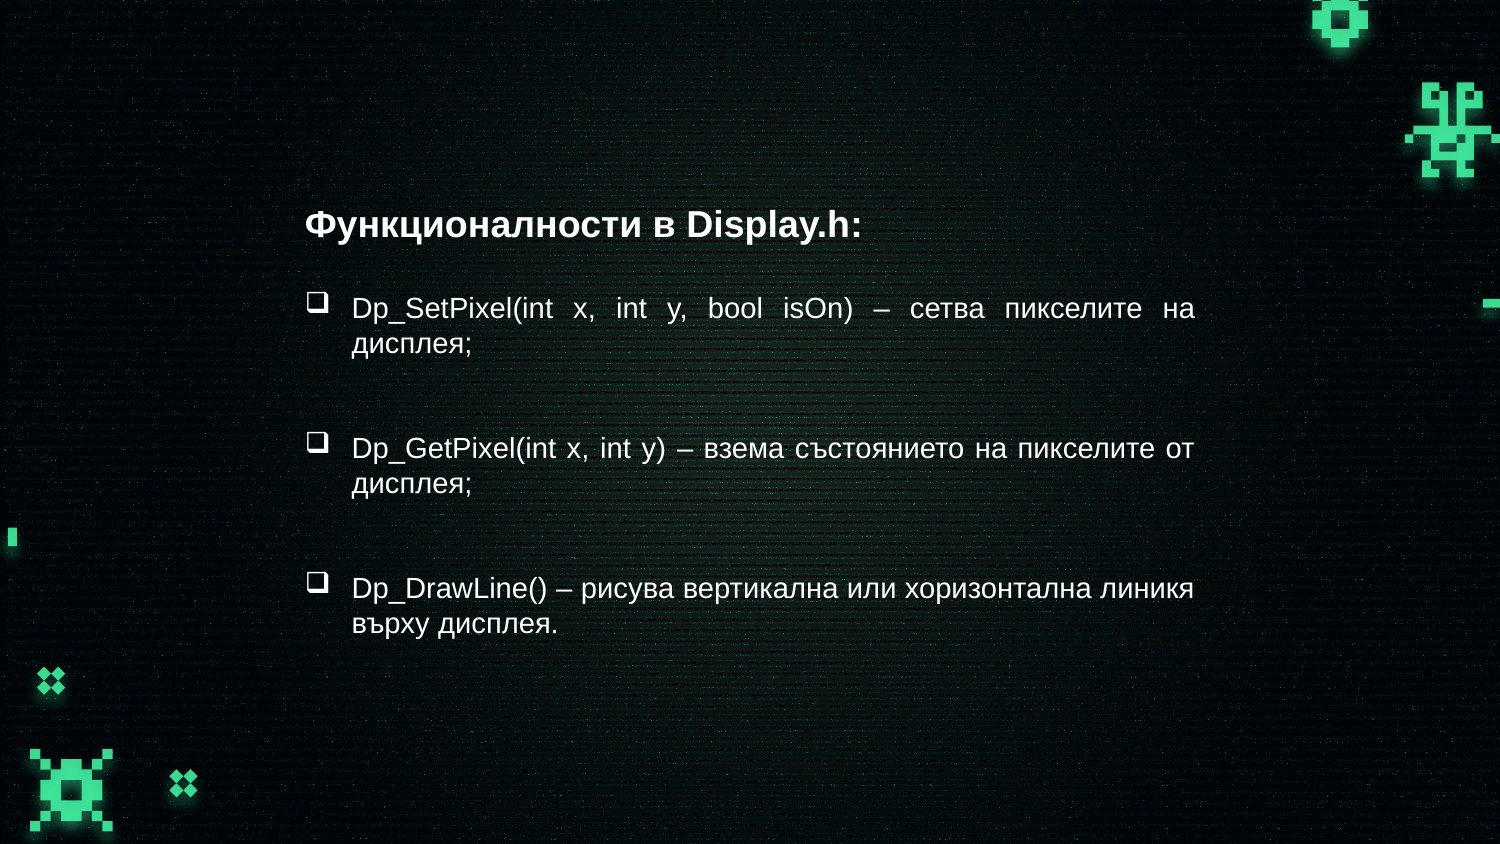

Функционалности в Display.h:

Dp_SetPixel(int x, int y, bool isOn) – сетва пикселите на дисплея;

Dp_GetPixel(int x, int y) – взема състоянието на пикселите от дисплея;

Dp_DrawLine() – рисува вертикална или хоризонтална линикя върху дисплея.